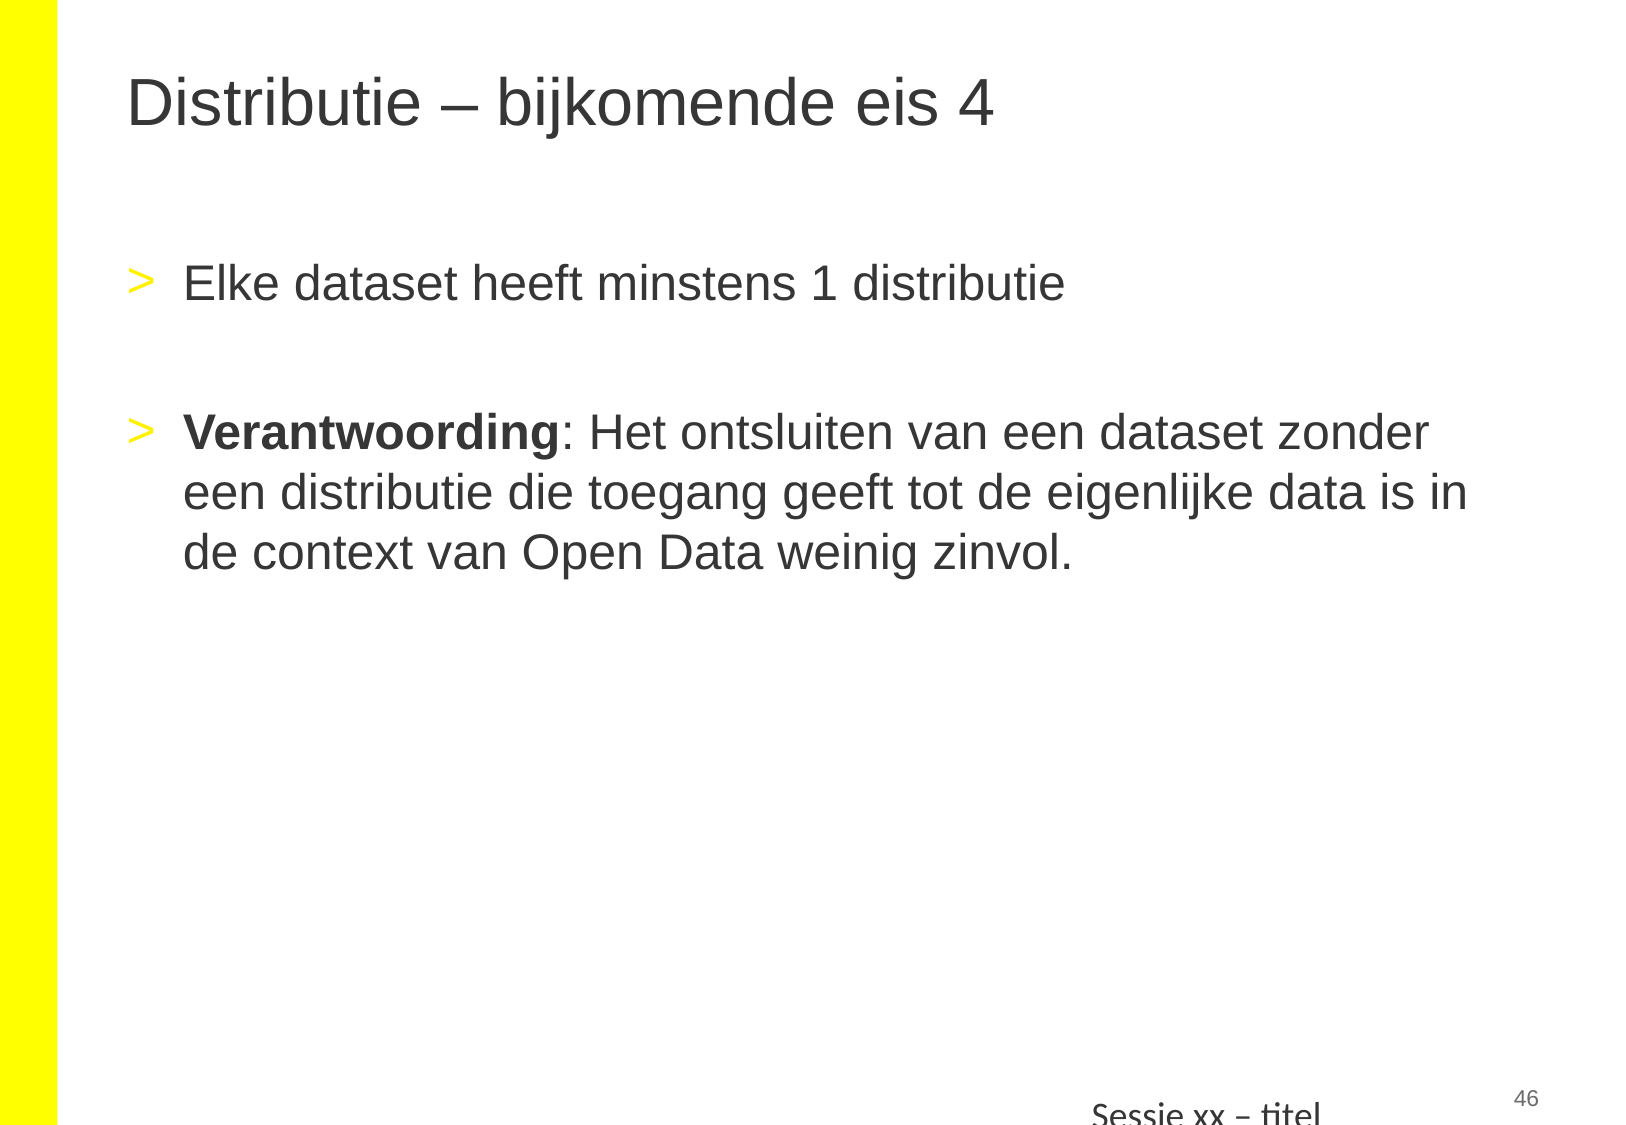

# Distributie – bijkomende eis 4
Elke dataset heeft minstens 1 distributie

Verantwoording: Het ontsluiten van een dataset zonder een distributie die toegang geeft tot de eigenlijke data is in de context van Open Data weinig zinvol.
46
Sessie xx – titel